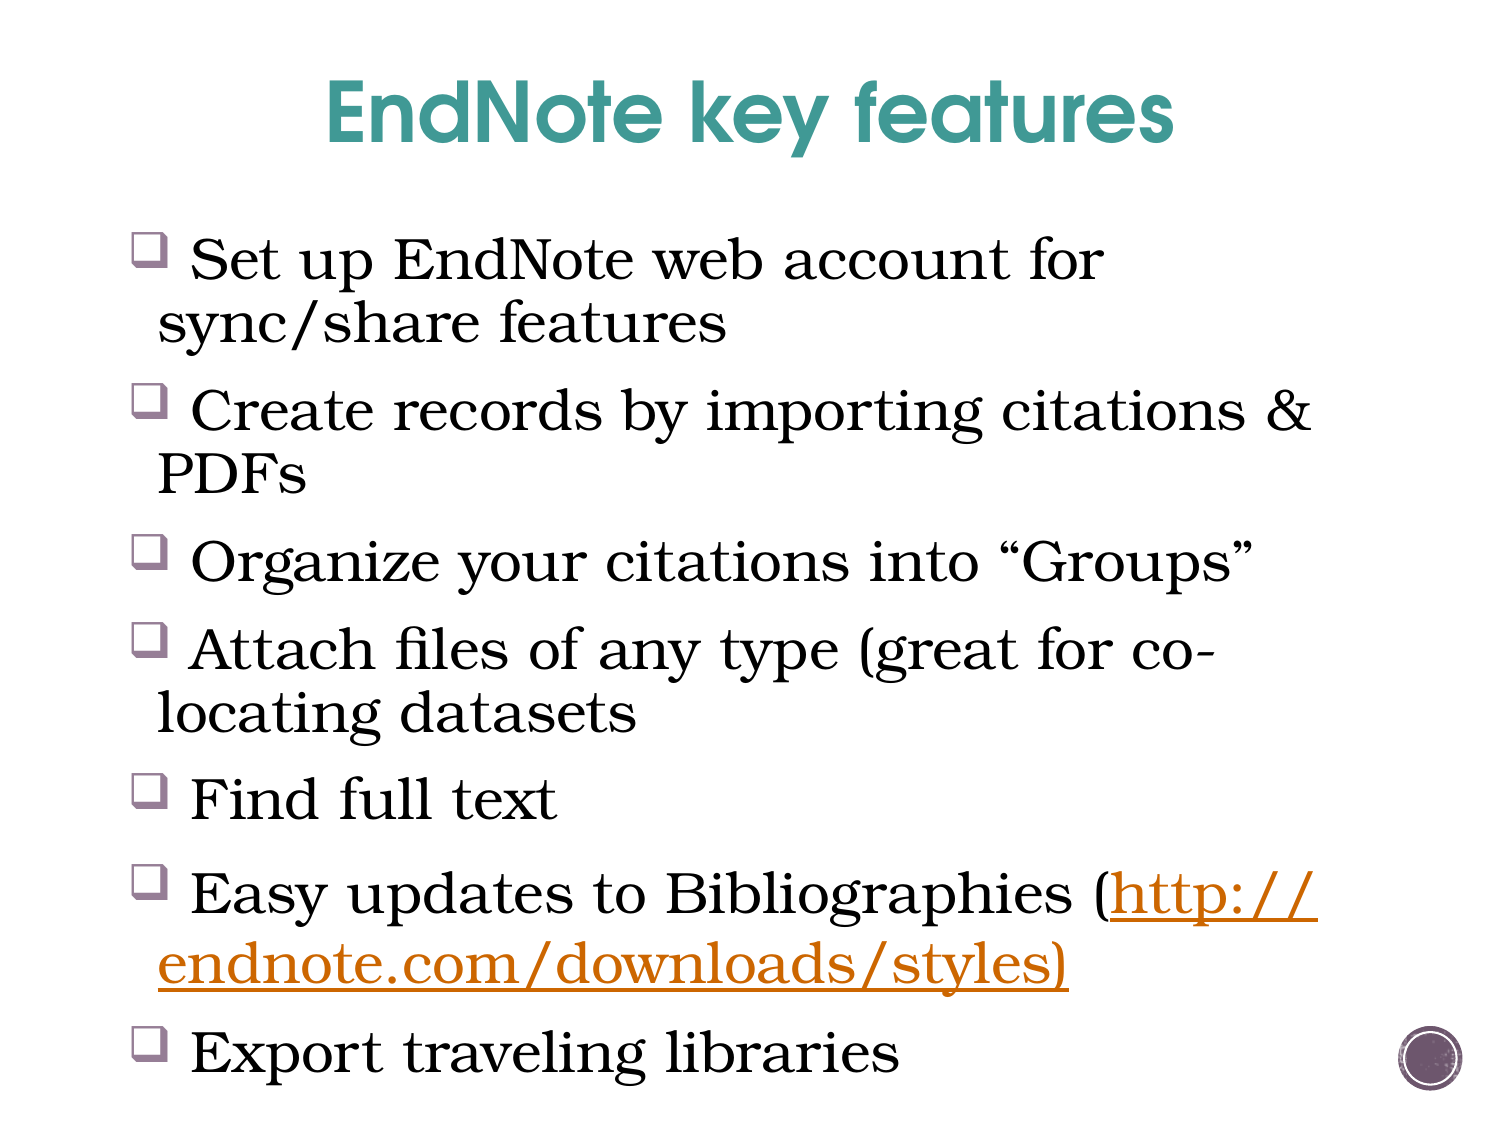

# EndNote key features
 Set up EndNote web account for sync/share features
 Create records by importing citations & PDFs
 Organize your citations into “Groups”
 Attach files of any type (great for co-locating datasets
 Find full text
 Easy updates to Bibliographies (http://endnote.com/downloads/styles)
 Export traveling libraries